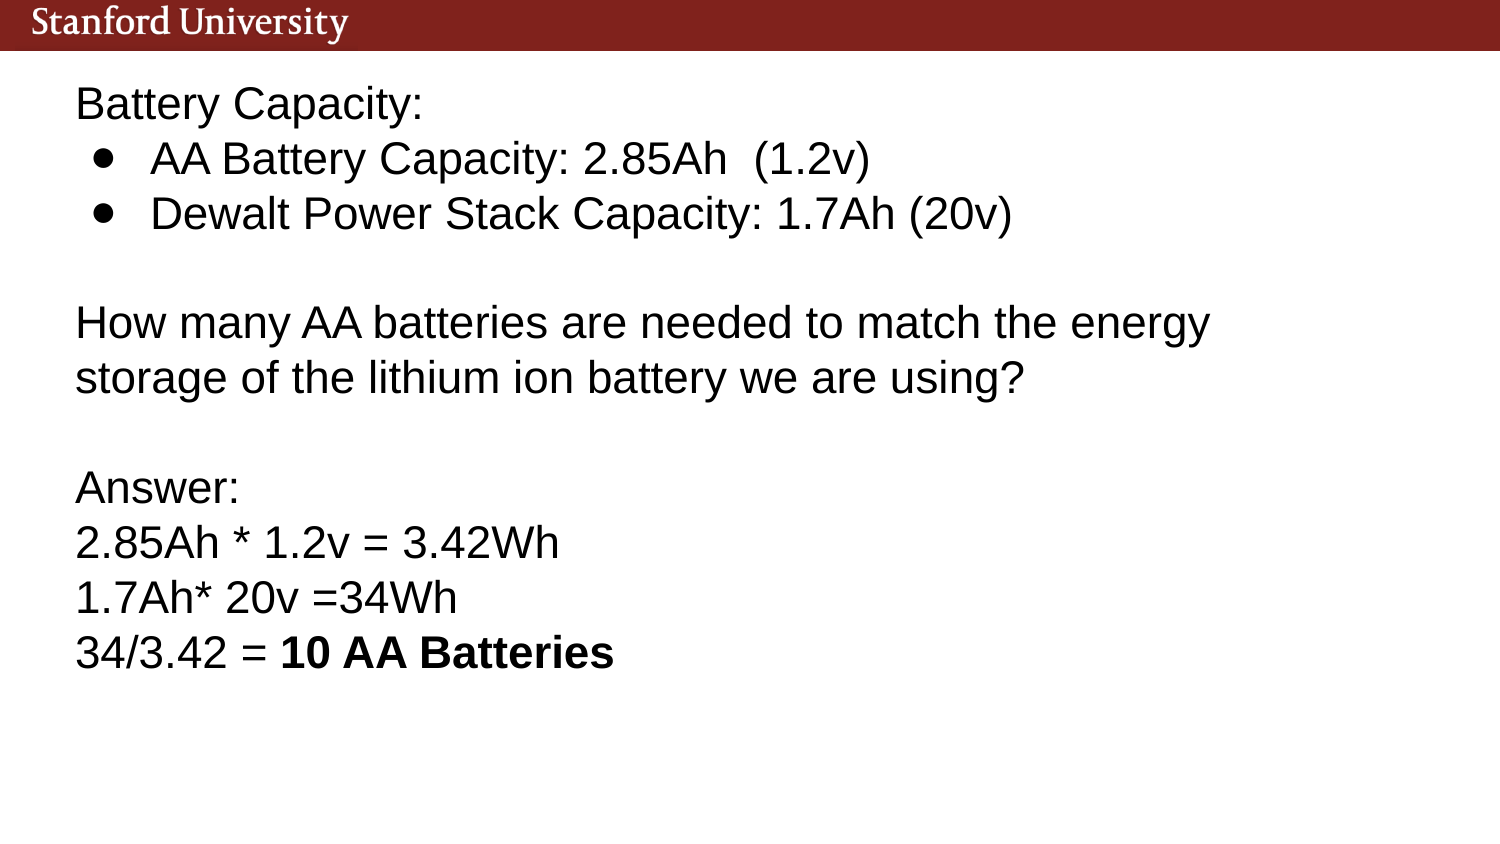

Battery Capacity:
AA Battery Capacity: 2.85Ah  (1.2v)
Dewalt Power Stack Capacity: 1.7Ah (20v)

How many AA batteries are needed to match the energy storage of the lithium ion battery we are using?

Answer:
2.85Ah * 1.2v = 3.42Wh
1.7Ah* 20v =34Wh
34/3.42 = 10 AA Batteries